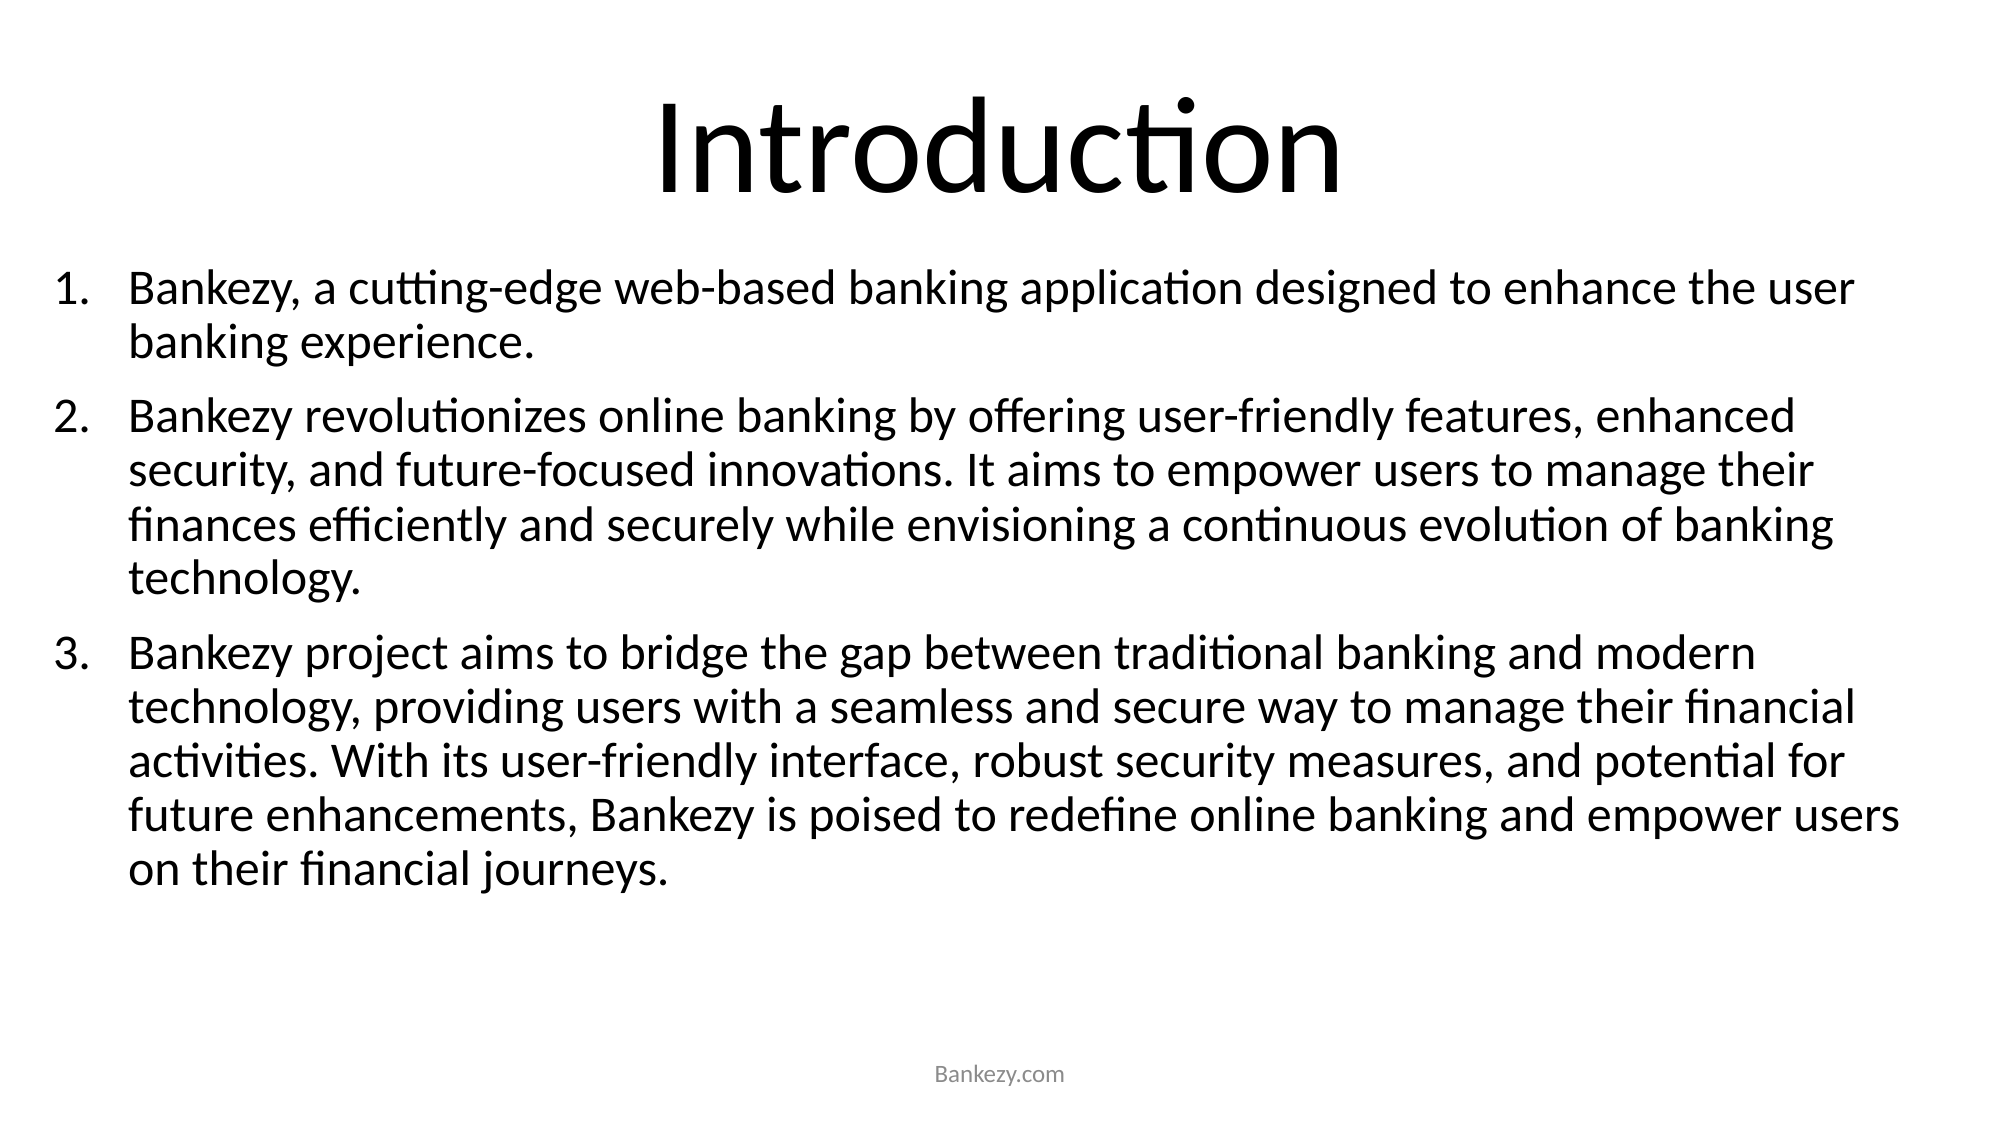

# Introduction
Bankezy, a cutting-edge web-based banking application designed to enhance the user banking experience.
Bankezy revolutionizes online banking by offering user-friendly features, enhanced security, and future-focused innovations. It aims to empower users to manage their finances efficiently and securely while envisioning a continuous evolution of banking technology.
Bankezy project aims to bridge the gap between traditional banking and modern technology, providing users with a seamless and secure way to manage their financial activities. With its user-friendly interface, robust security measures, and potential for future enhancements, Bankezy is poised to redefine online banking and empower users on their financial journeys.

Bankezy.com